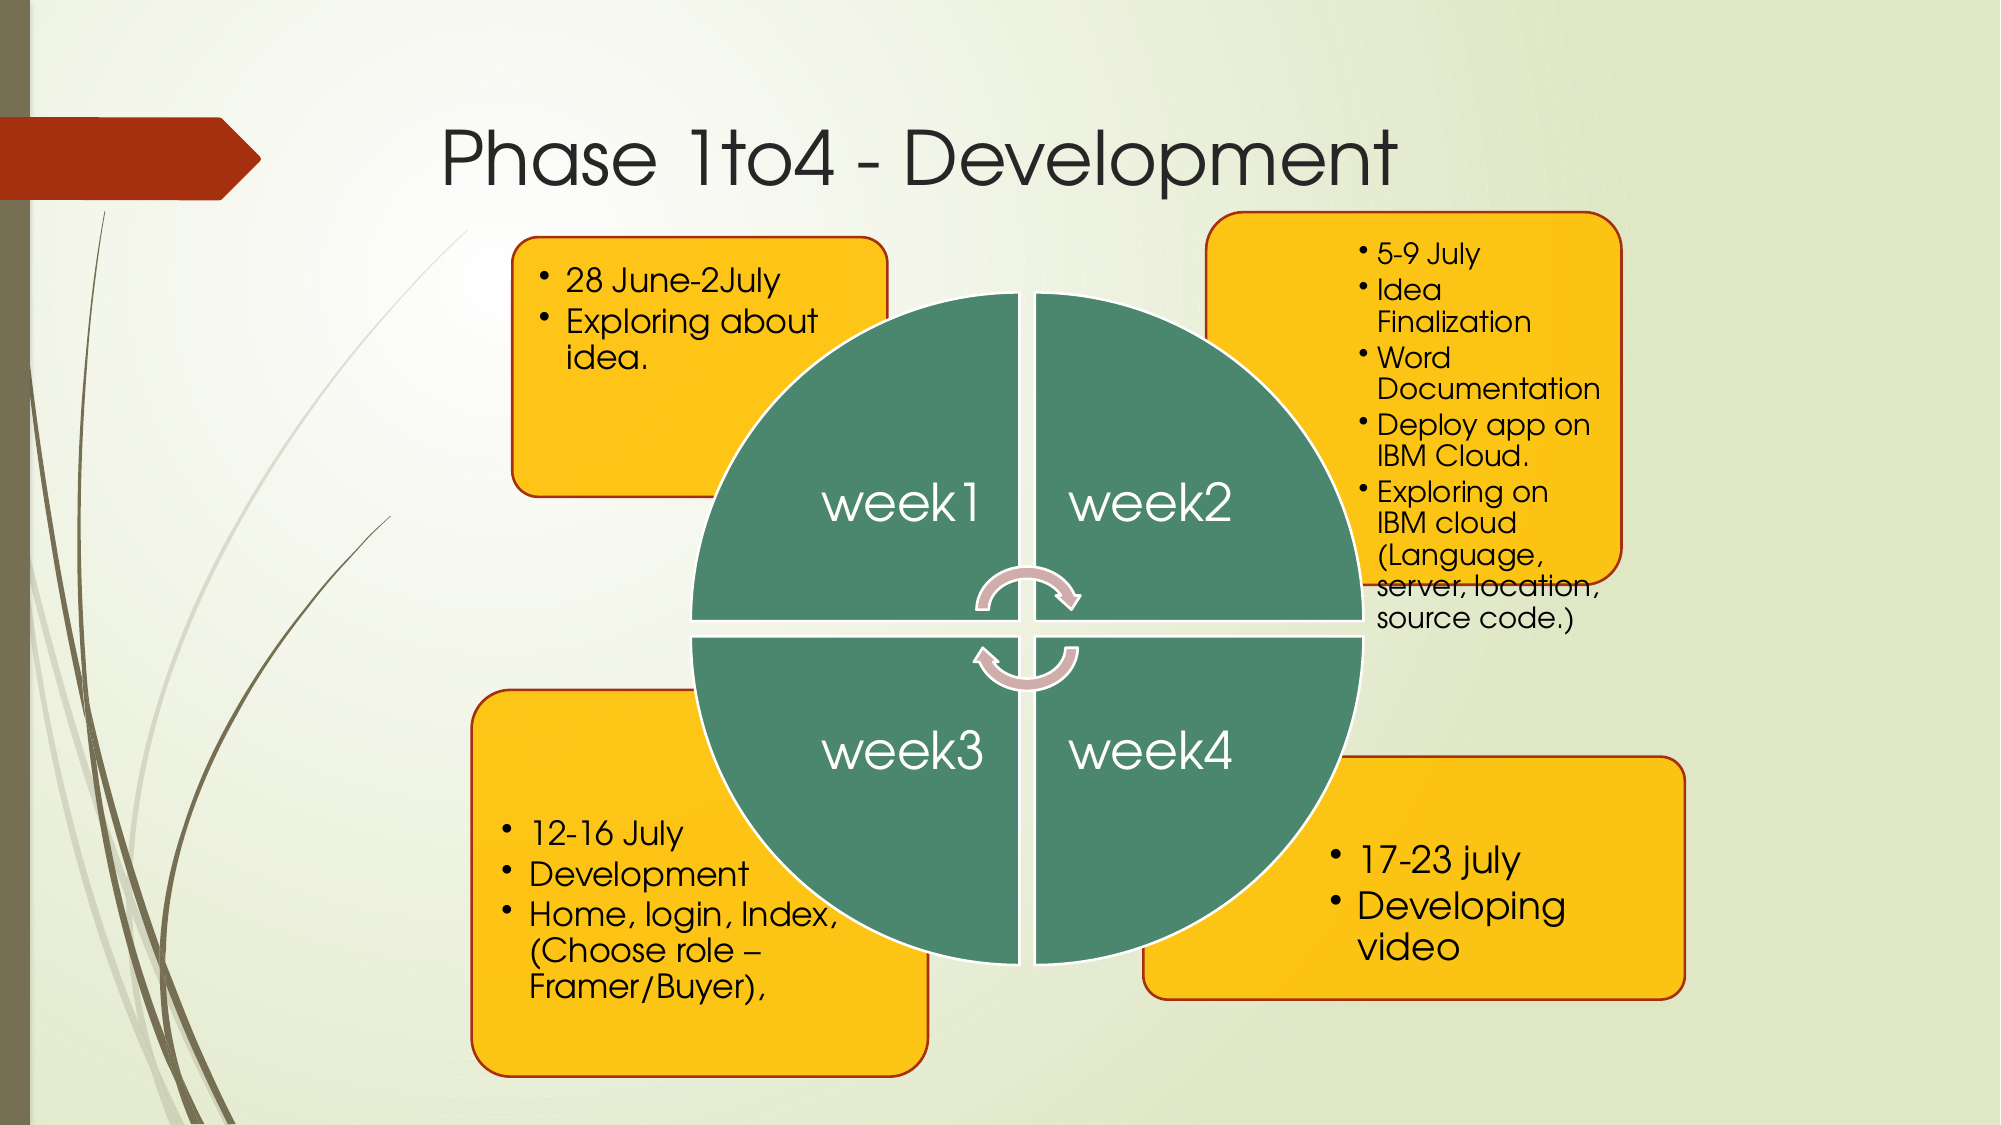

# Phase 1to4 - Development
17-23 july
Developing video
12-16 July
Development
Home, login, Index, (Choose role – Framer/Buyer),

5-9 July
Idea Finalization
Word Documentation
Deploy app on IBM Cloud.
Exploring on IBM cloud (Language, server, location, source code.)

28 June-2July
Exploring about idea.
week1
week2
week4
week3